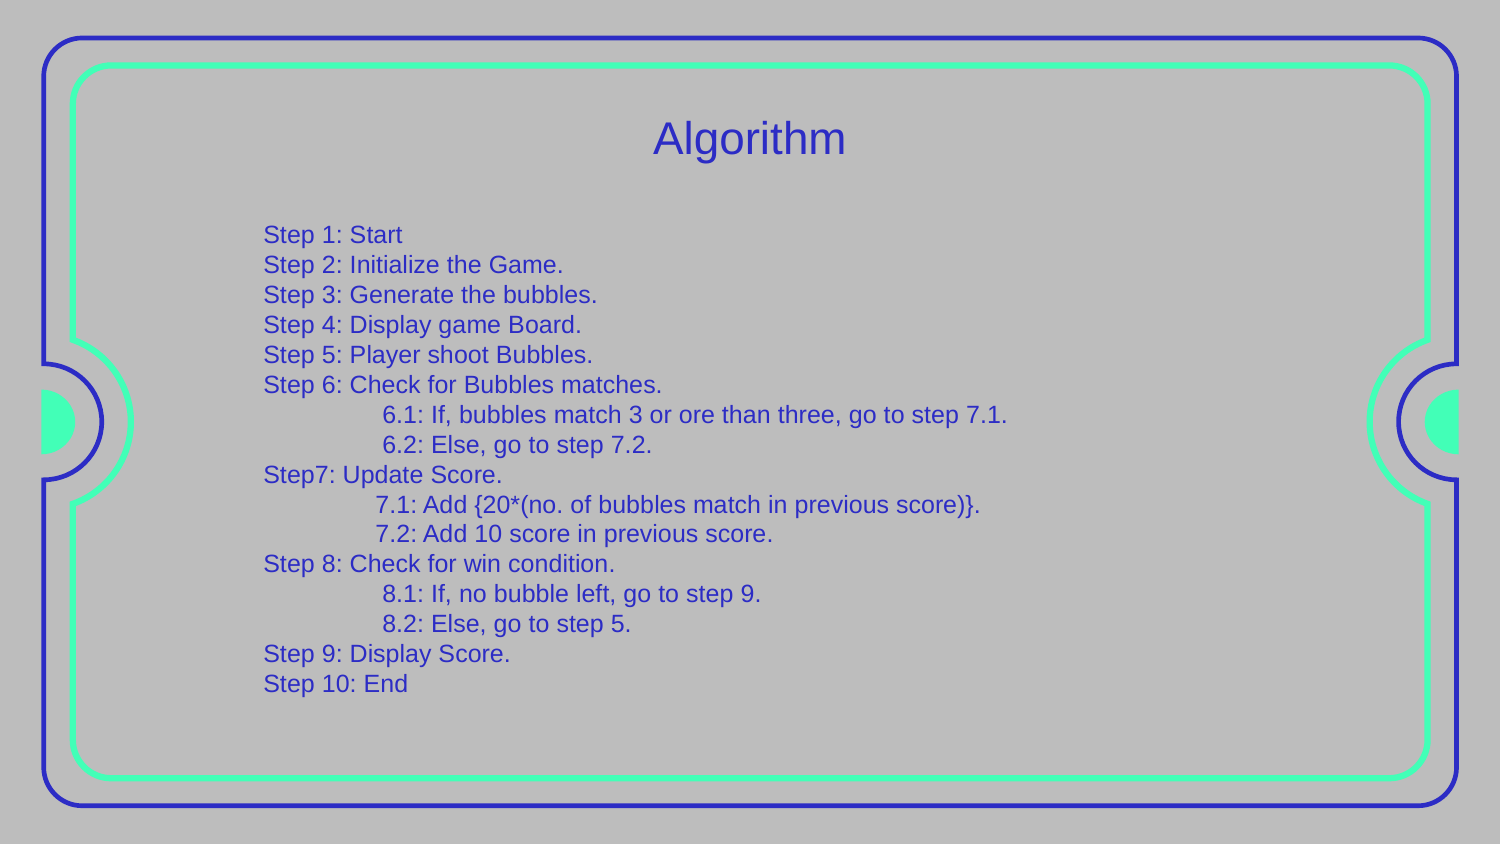

# Algorithm
Step 1: Start
Step 2: Initialize the Game.
Step 3: Generate the bubbles.
Step 4: Display game Board.
Step 5: Player shoot Bubbles.
Step 6: Check for Bubbles matches.
                 6.1: If, bubbles match 3 or ore than three, go to step 7.1.
                 6.2: Else, go to step 7.2.
Step7: Update Score.
                7.1: Add {20*(no. of bubbles match in previous score)}.
                7.2: Add 10 score in previous score.
Step 8: Check for win condition.
                 8.1: If, no bubble left, go to step 9.
                 8.2: Else, go to step 5.
Step 9: Display Score.
Step 10: End